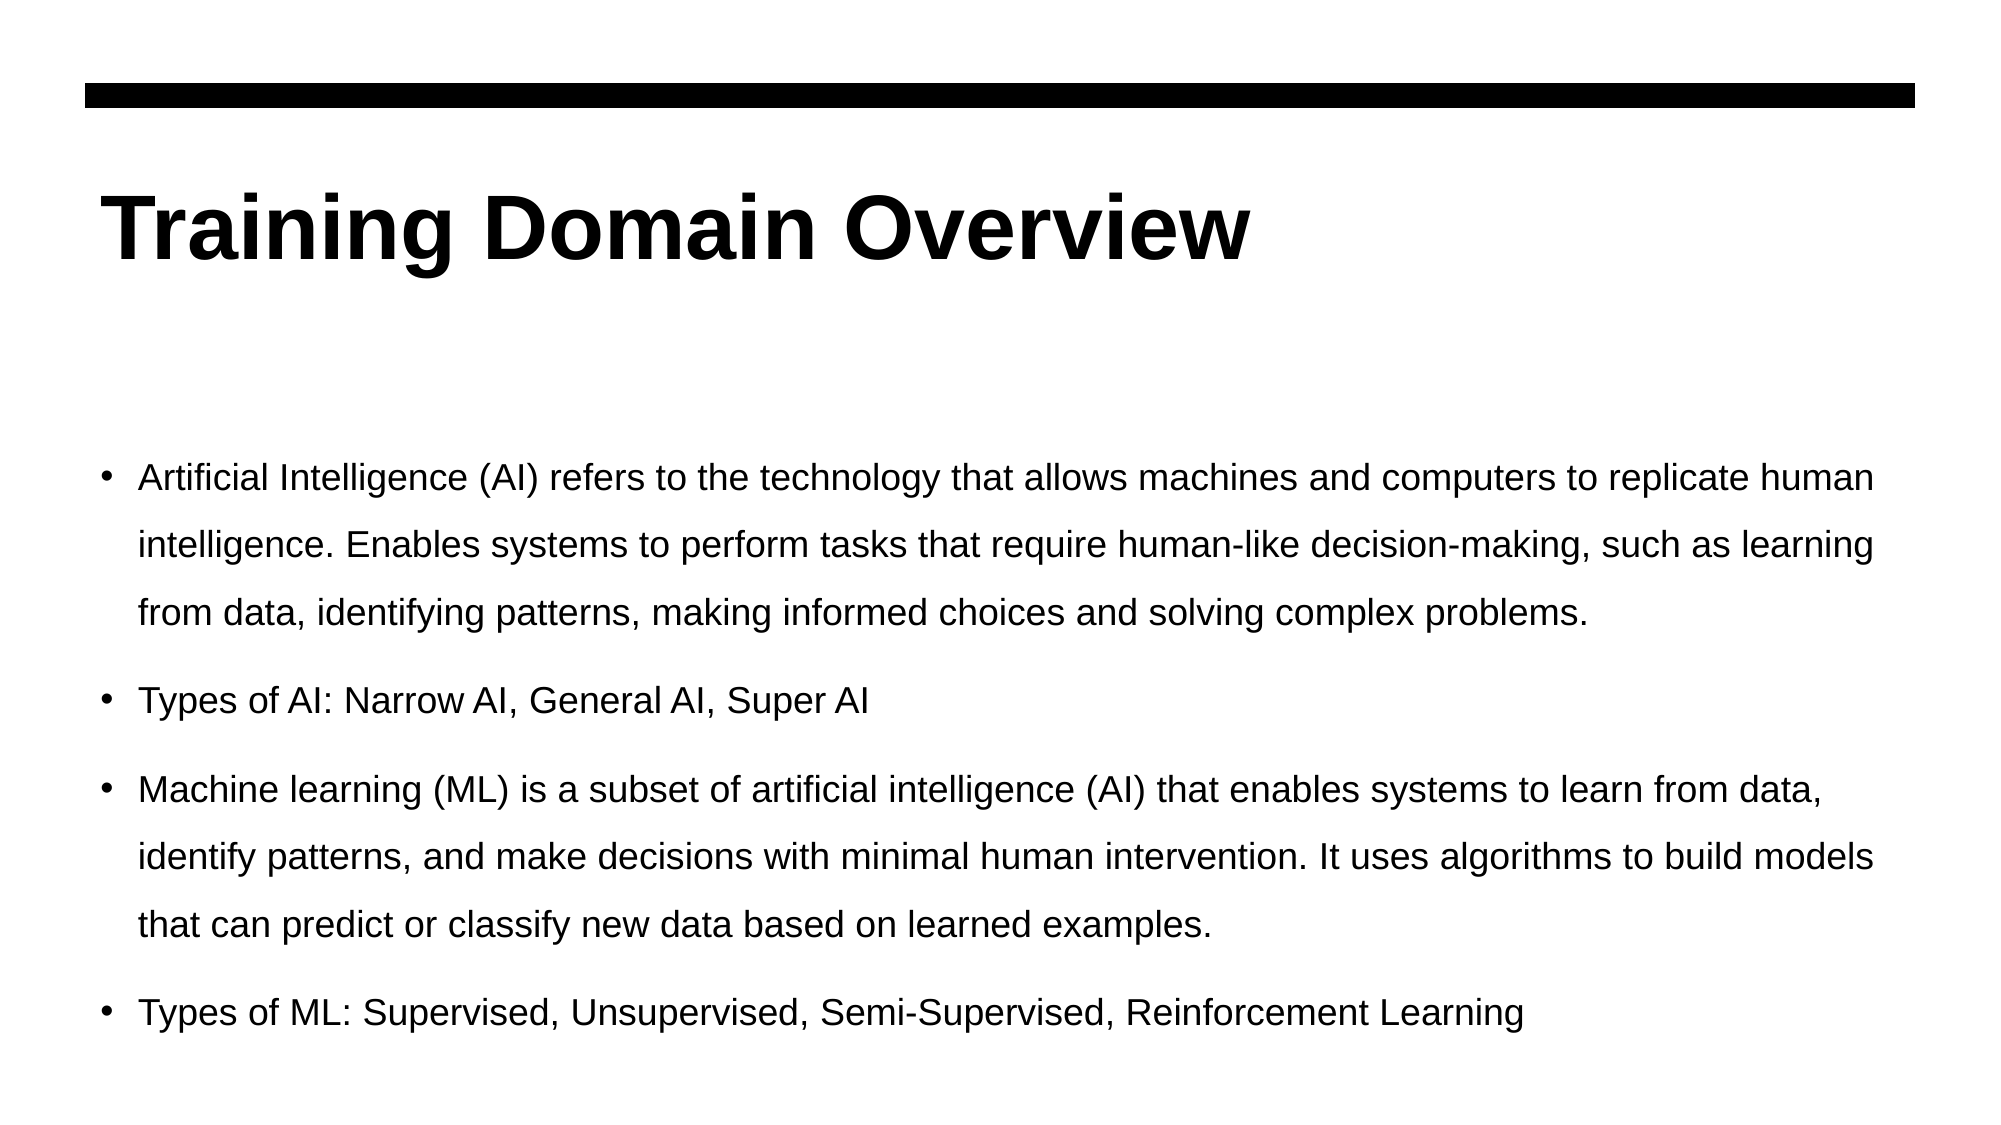

# Training Domain Overview
Artificial Intelligence (AI) refers to the technology that allows machines and computers to replicate human intelligence. Enables systems to perform tasks that require human-like decision-making, such as learning from data, identifying patterns, making informed choices and solving complex problems.
Types of AI: Narrow AI, General AI, Super AI
Machine learning (ML) is a subset of artificial intelligence (AI) that enables systems to learn from data, identify patterns, and make decisions with minimal human intervention. It uses algorithms to build models that can predict or classify new data based on learned examples.
Types of ML: Supervised, Unsupervised, Semi-Supervised, Reinforcement Learning